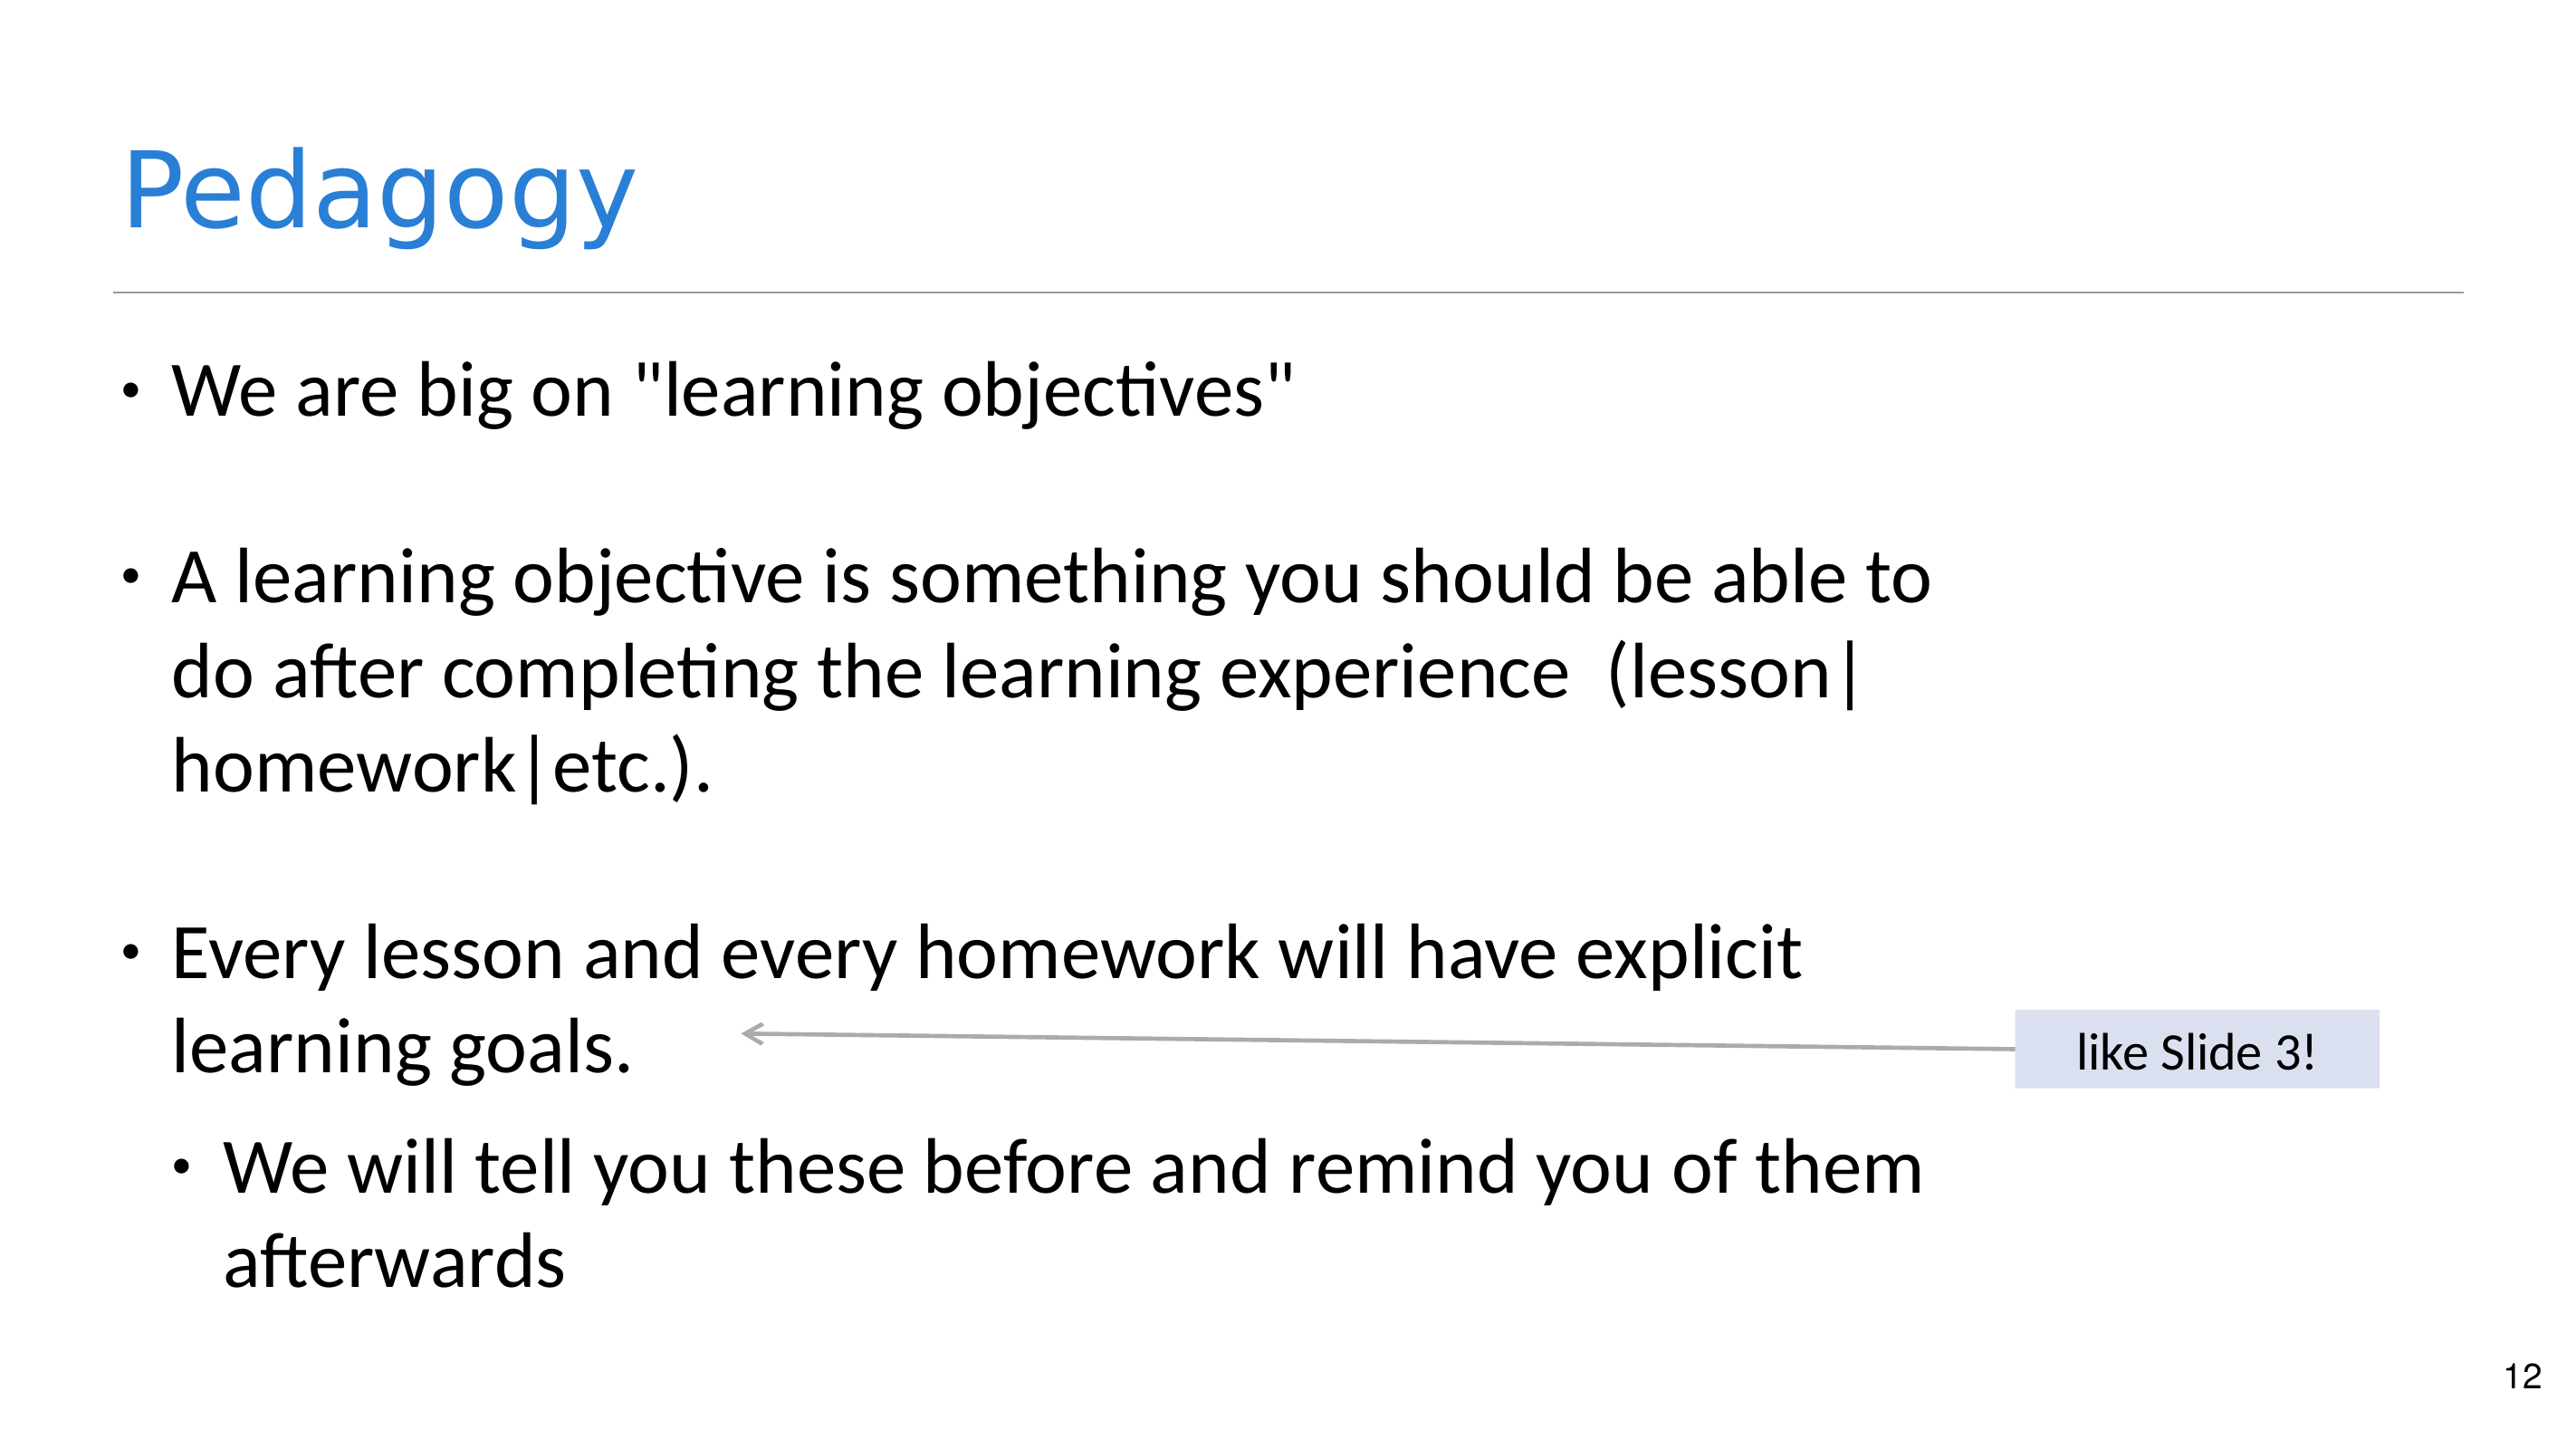

# Pedagogy
We are big on "learning objectives"
A learning objective is something you should be able to do after completing the learning experience  (lesson|homework|etc.).
Every lesson and every homework will have explicit learning goals.
We will tell you these before and remind you of them afterwards
like Slide 3!
12